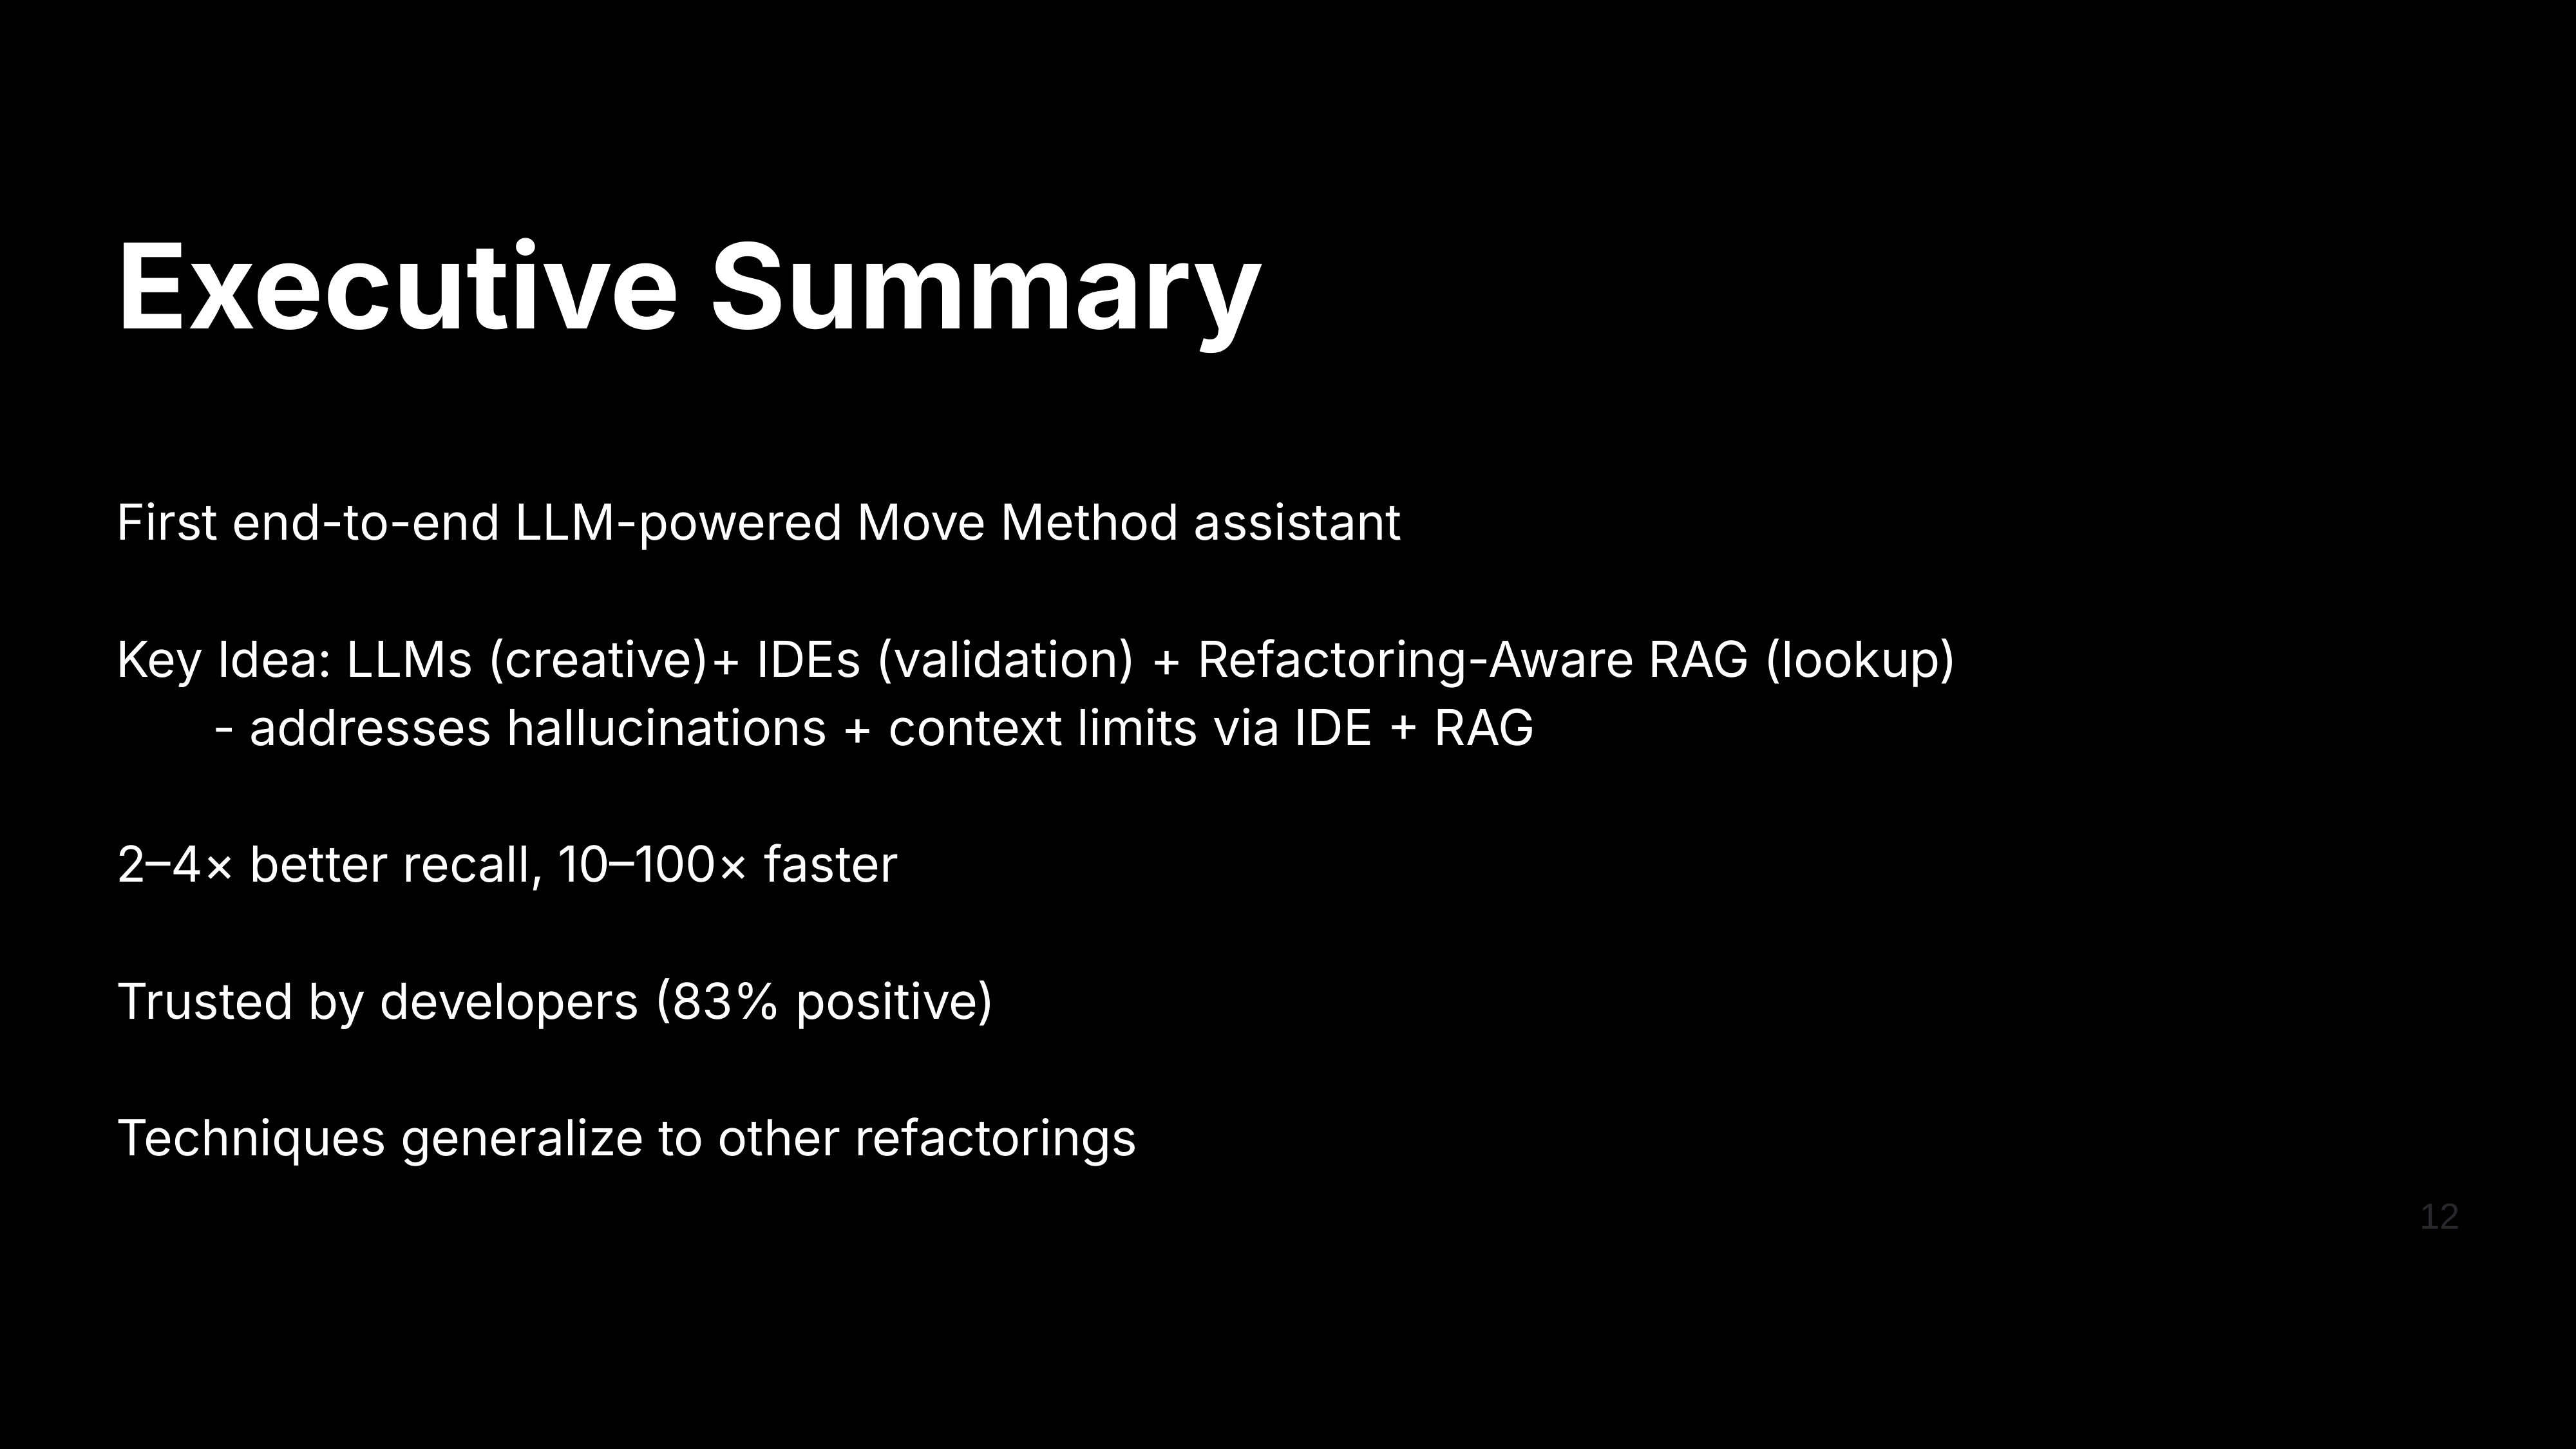

# Executive Summary
First end-to-end LLM-powered Move Method assistant

Key Idea: LLMs (creative)+ IDEs (validation) + Refactoring-Aware RAG (lookup)
	- addresses hallucinations + context limits via IDE + RAG

2–4× better recall, 10–100× faster

Trusted by developers (83% positive)

Techniques generalize to other refactorings

12